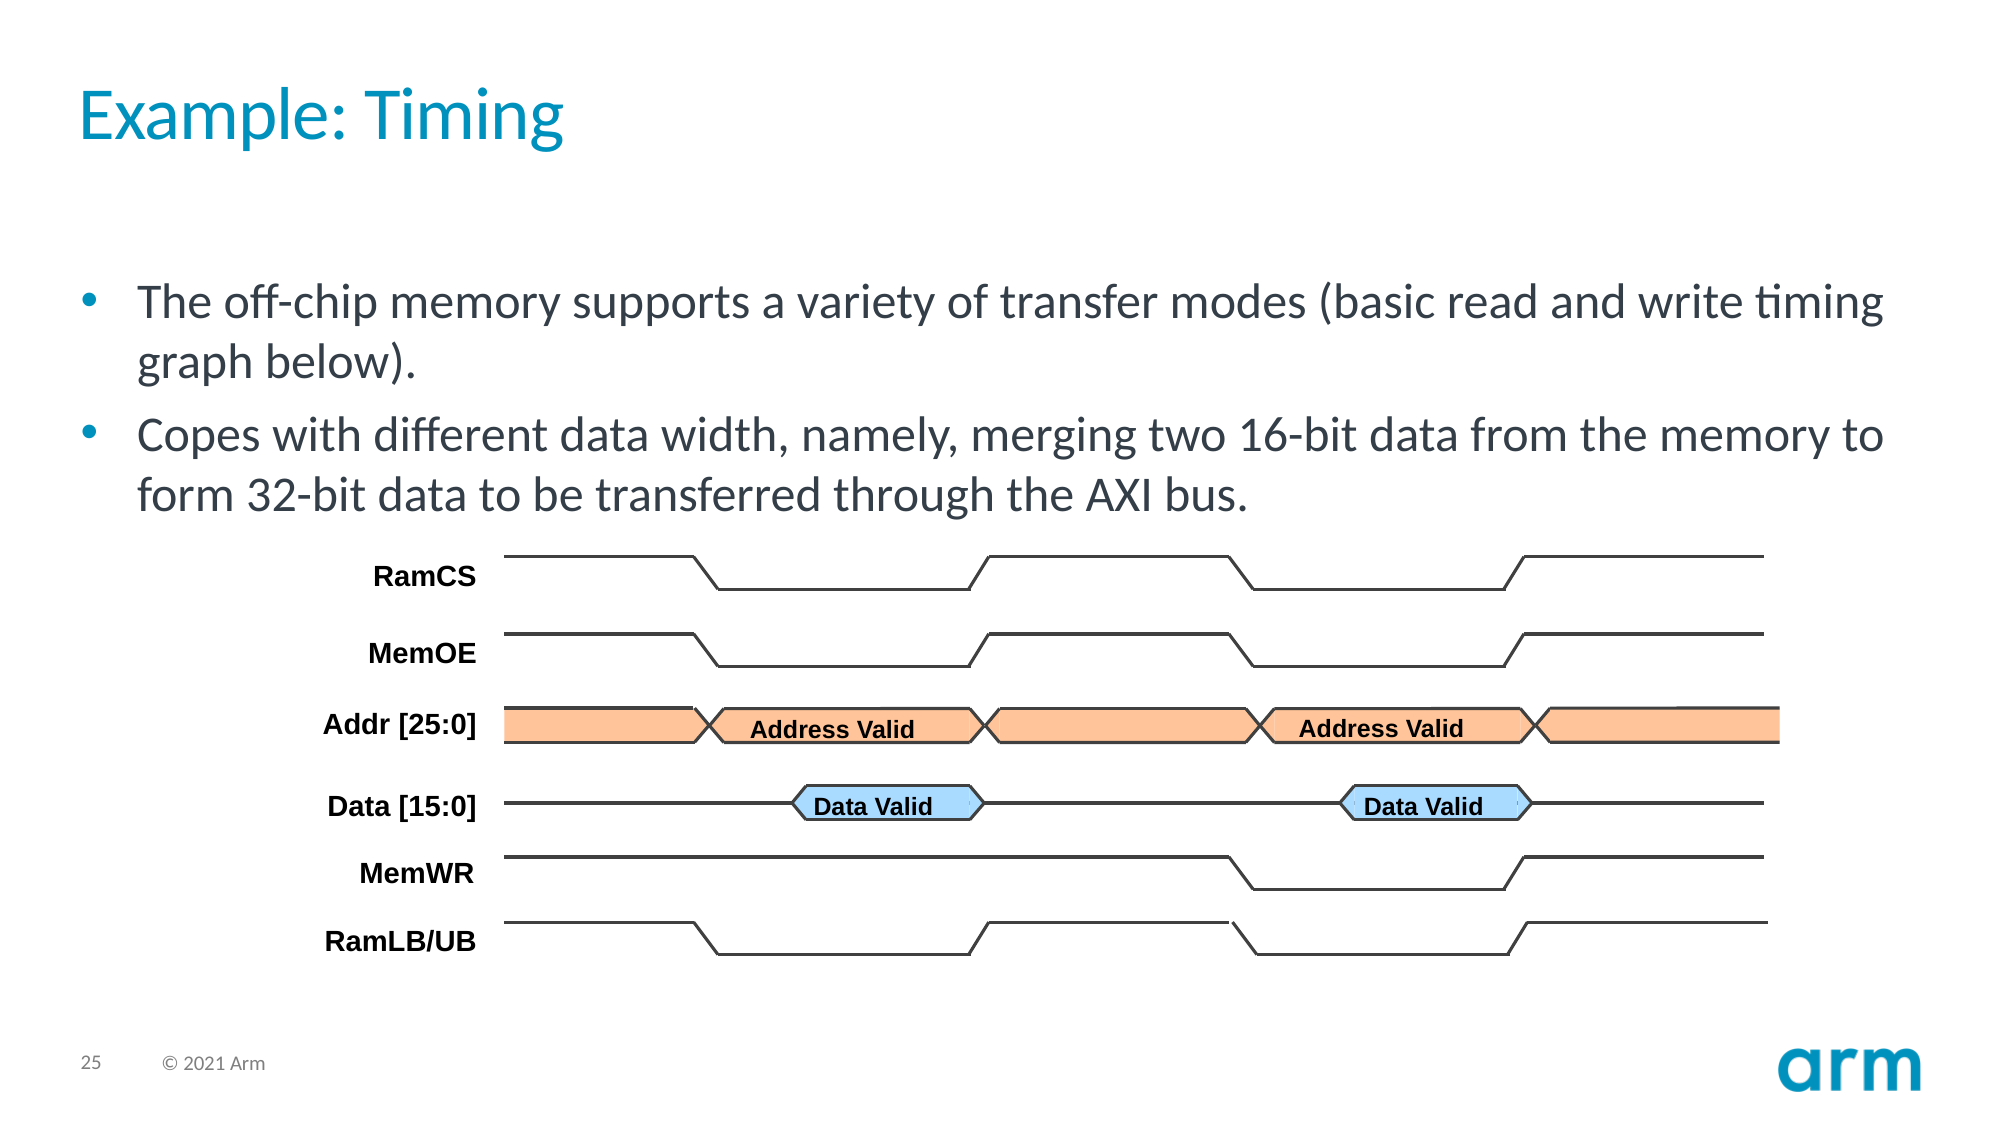

# Example: Timing
The off-chip memory supports a variety of transfer modes (basic read and write timing graph below).
Copes with different data width, namely, merging two 16-bit data from the memory to form 32-bit data to be transferred through the AXI bus.
RamCS
MemOE
Addr [25:0]
Address Valid
Address Valid

Data [15:0]
Data Valid
Data Valid

MemWR
RamLB/UB